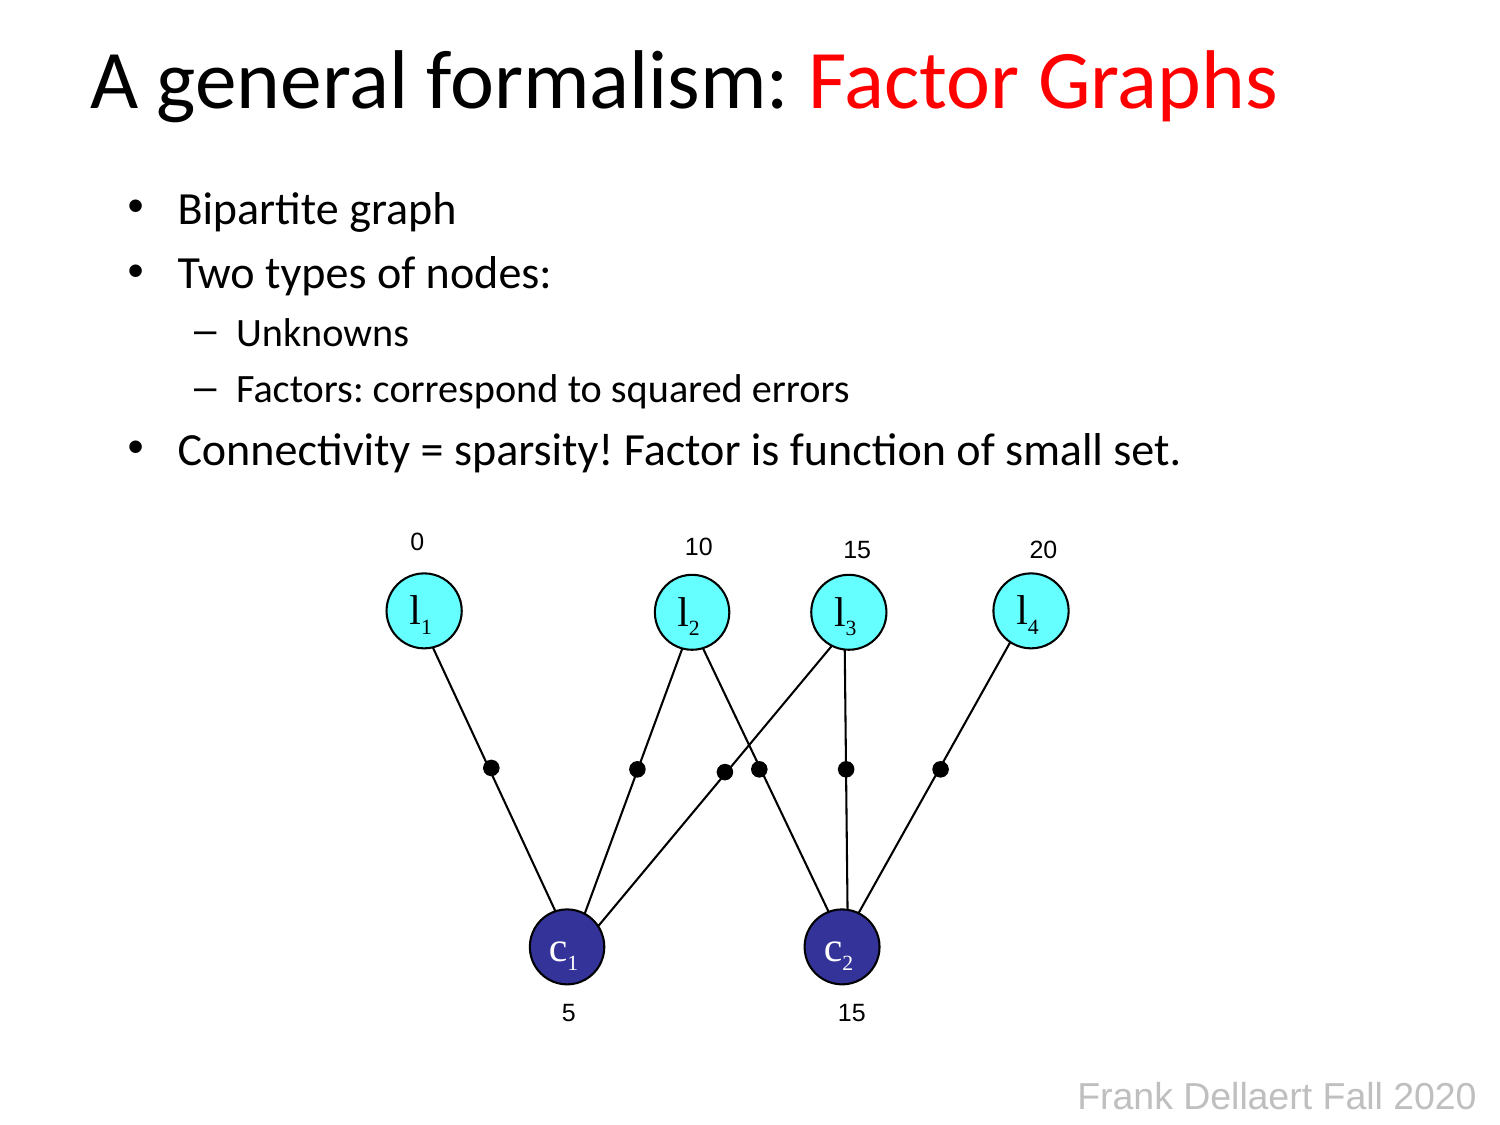

# A general formalism: Factor Graphs
Bipartite graph
Two types of nodes:
Unknowns
Factors: correspond to squared errors
Connectivity = sparsity! Factor is function of small set.
0
10
15
20
5
15

l1

l4

l2

l3

c1

c2